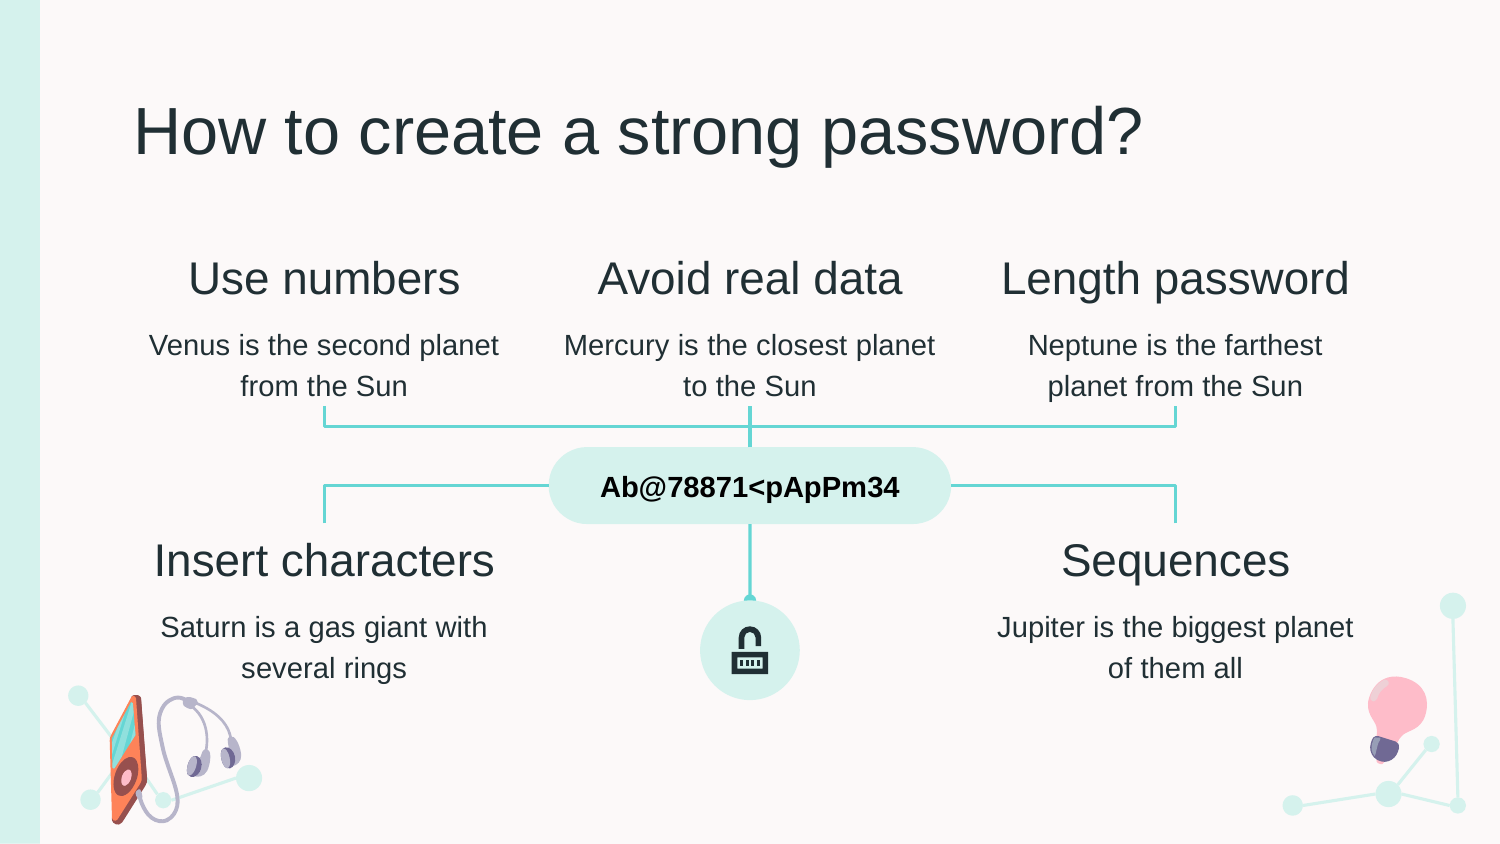

# How to create a strong password?
Use numbers
Avoid real data
Length password
Venus is the second planet from the Sun
Mercury is the closest planet to the Sun
Neptune is the farthest planet from the Sun
Ab@78871<pApPm34
Insert characters
Sequences
Saturn is a gas giant with several rings
Jupiter is the biggest planet of them all